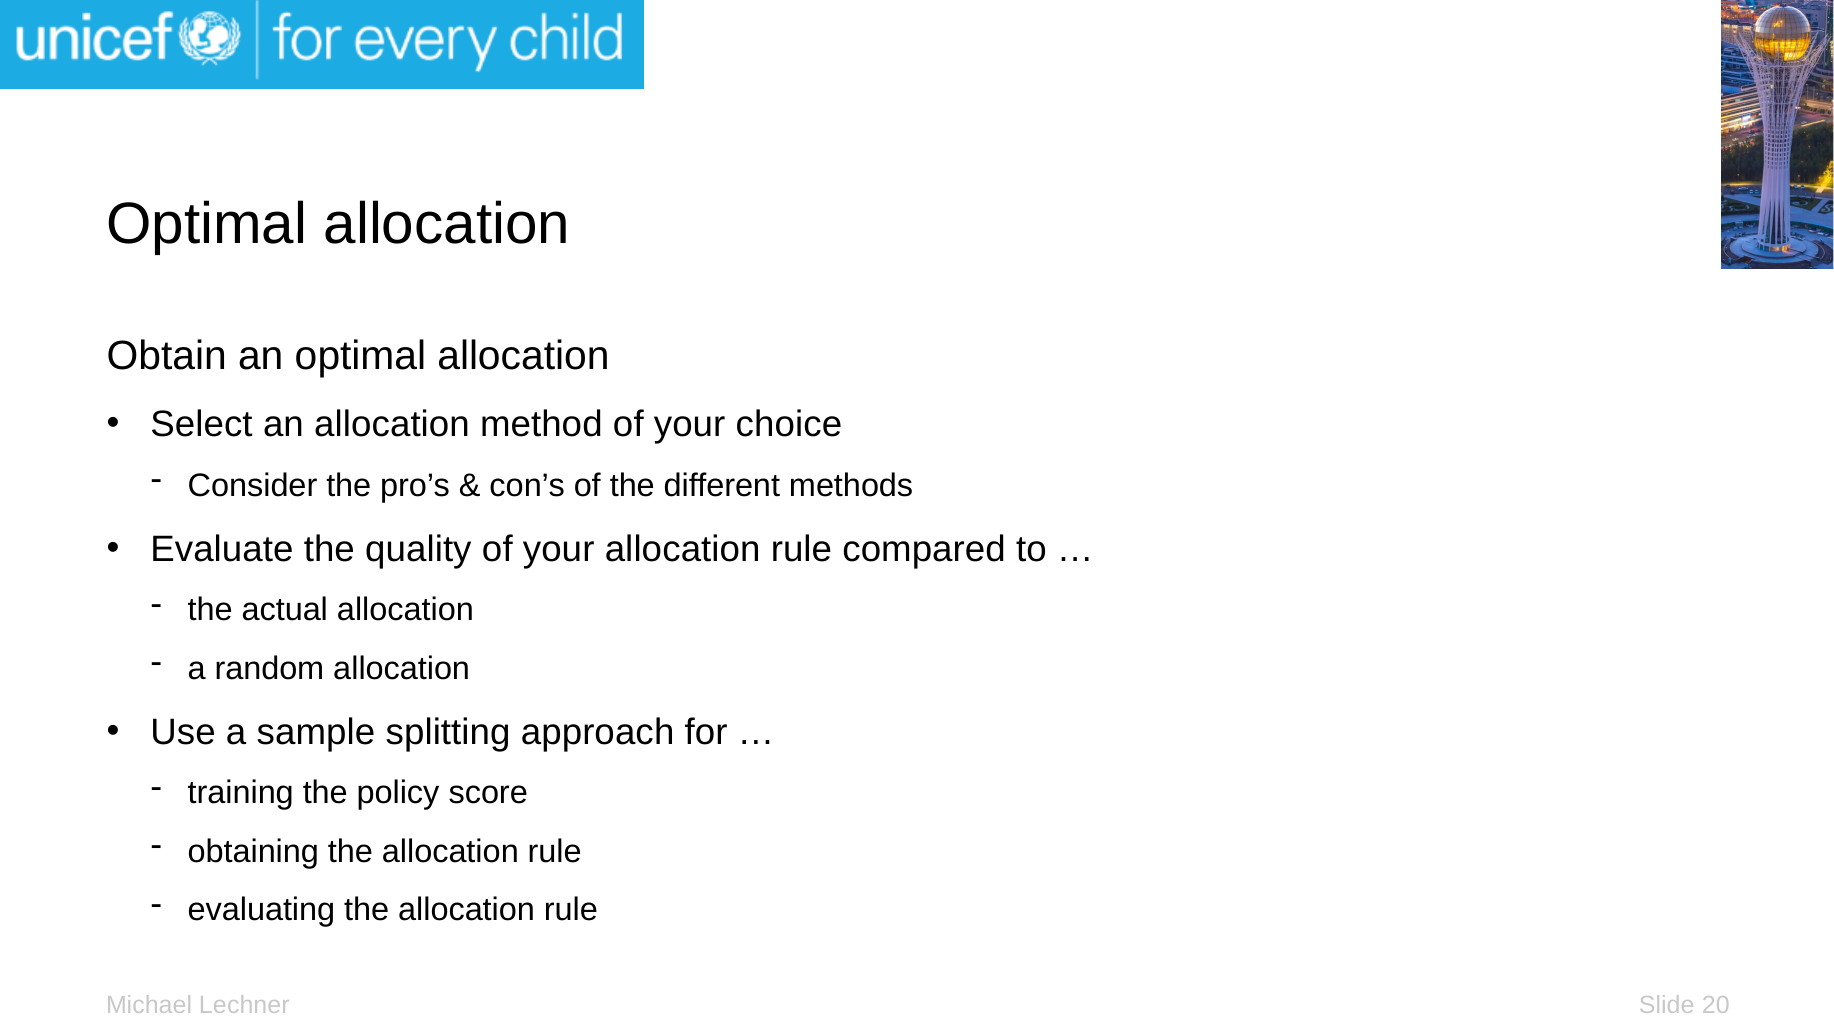

# Optimal allocation
Obtain an optimal allocation
Select an allocation method of your choice
Consider the pro’s & con’s of the different methods
Evaluate the quality of your allocation rule compared to …
the actual allocation
a random allocation
Use a sample splitting approach for …
training the policy score
obtaining the allocation rule
evaluating the allocation rule

Slide 20
Michael Lechner